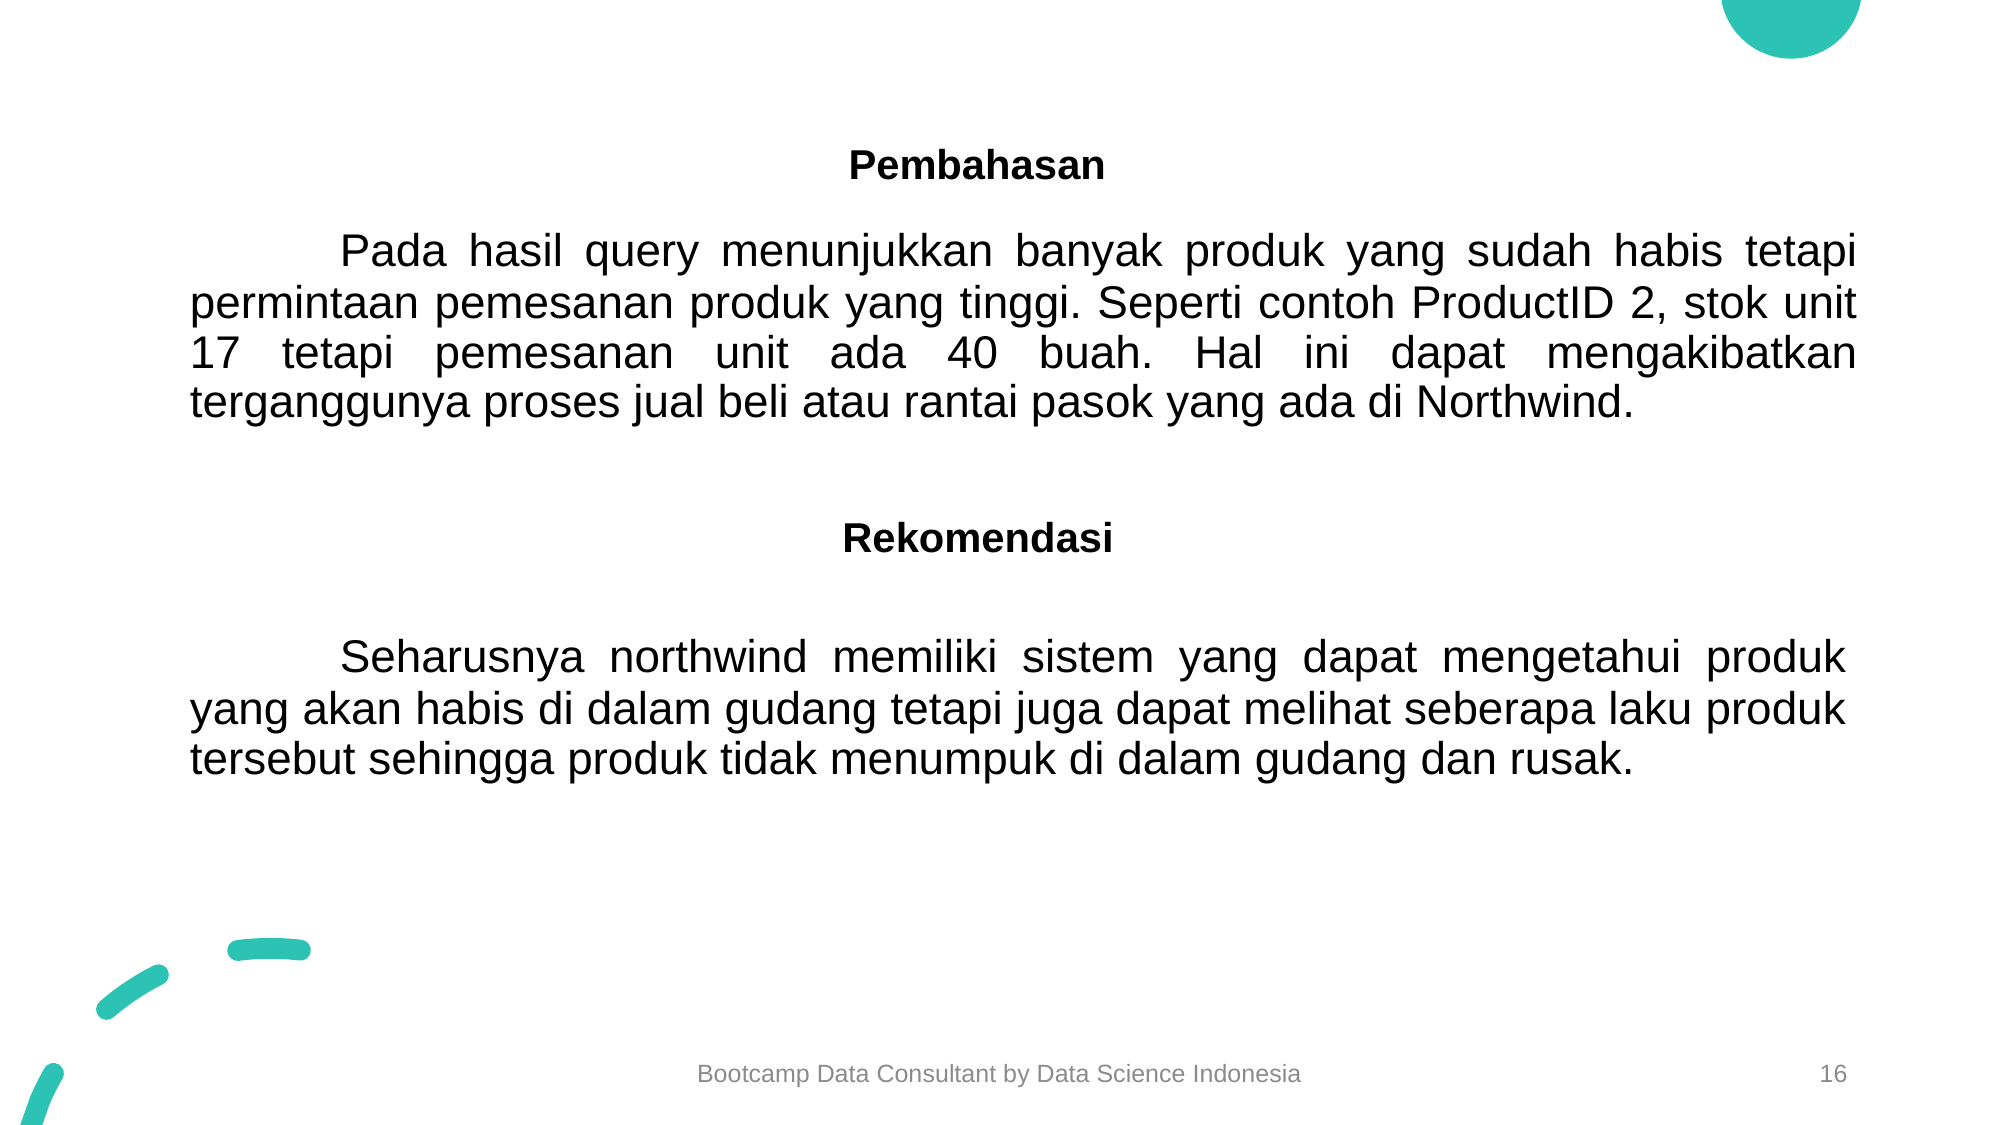

Pembahasan
	Pada hasil query menunjukkan banyak produk yang sudah habis tetapi permintaan pemesanan produk yang tinggi. Seperti contoh ProductID 2, stok unit 17 tetapi pemesanan unit ada 40 buah. Hal ini dapat mengakibatkan terganggunya proses jual beli atau rantai pasok yang ada di Northwind.

Rekomendasi
	Seharusnya northwind memiliki sistem yang dapat mengetahui produk yang akan habis di dalam gudang tetapi juga dapat melihat seberapa laku produk tersebut sehingga produk tidak menumpuk di dalam gudang dan rusak.
Bootcamp Data Consultant by Data Science Indonesia
16